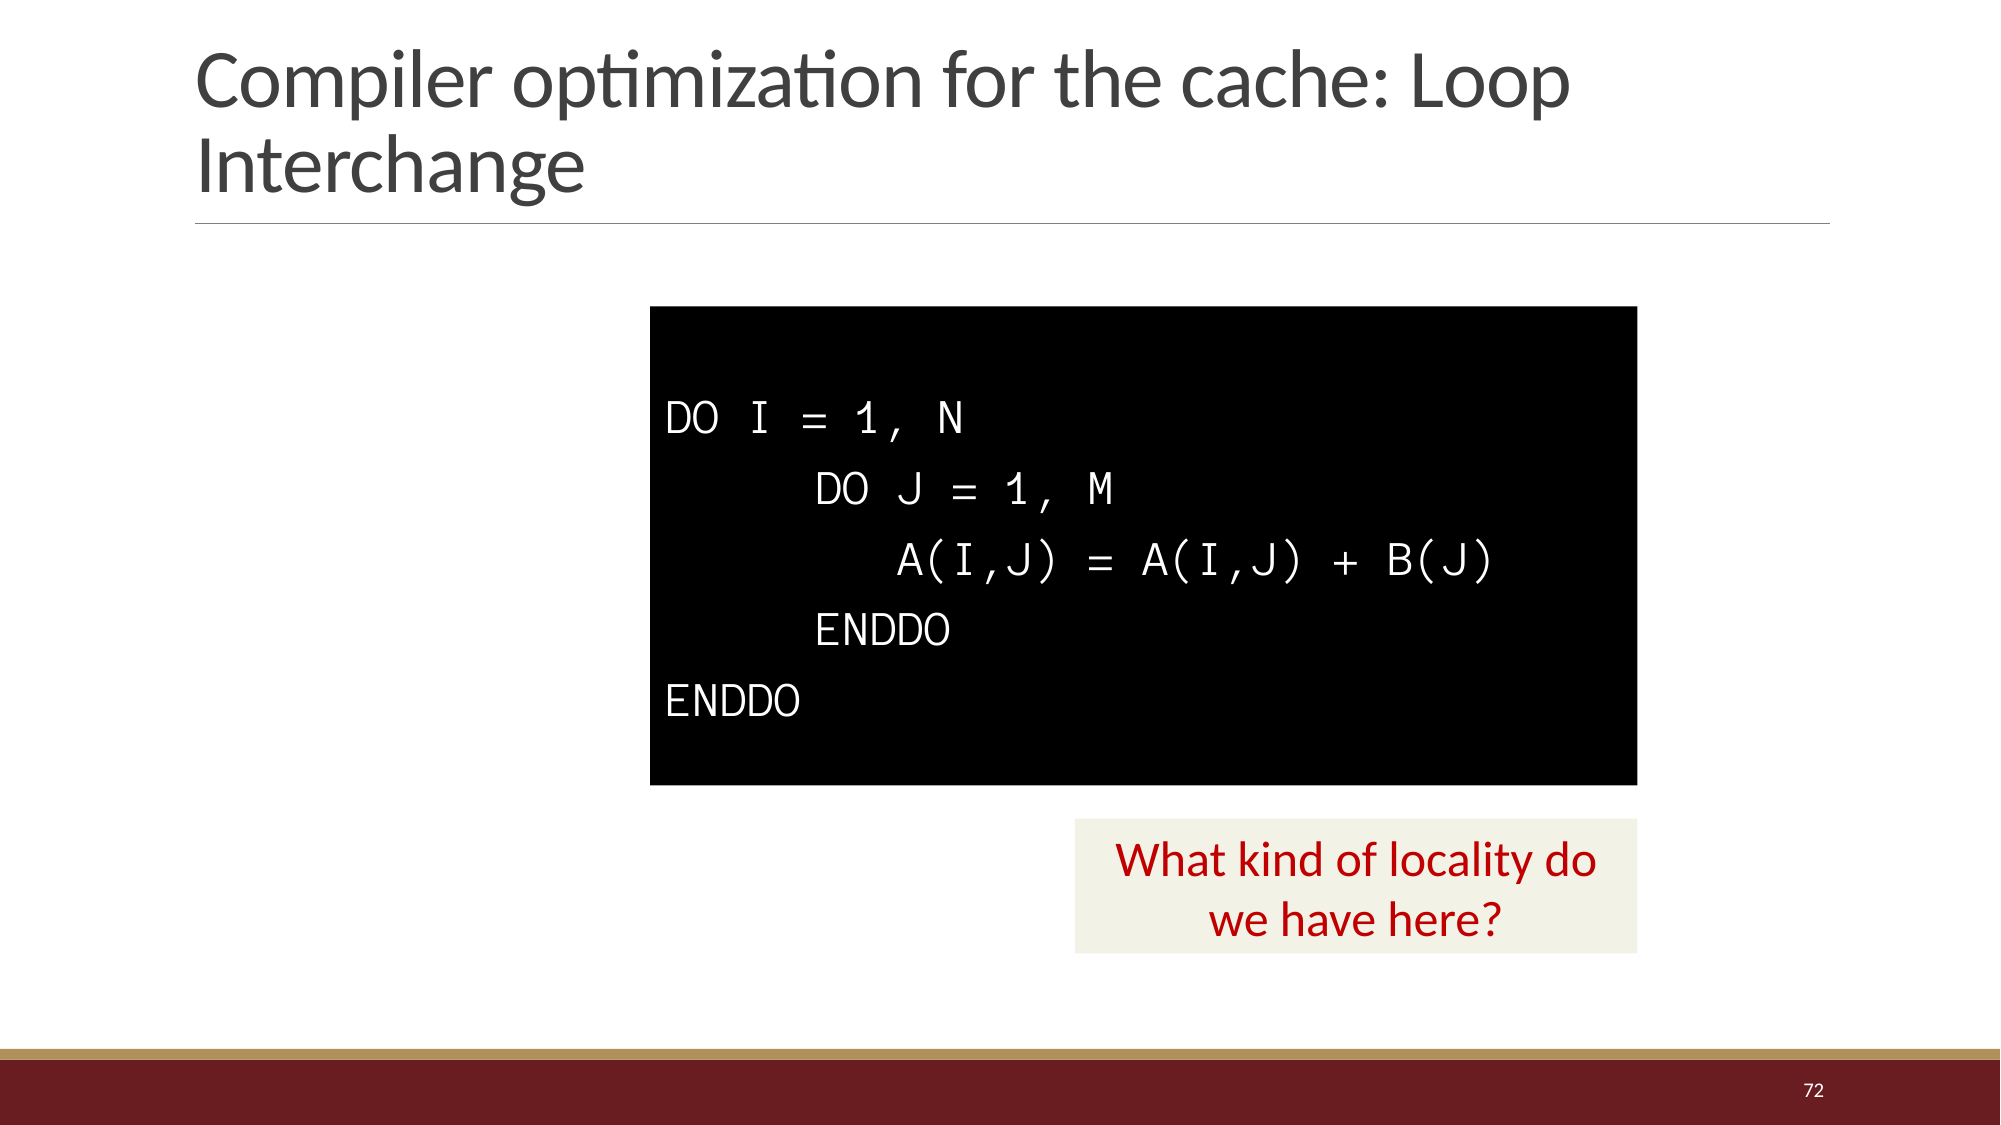

# Compiler optimization for the cache: Loop Interchange

DO I = 1, N
	DO J = 1, M
	   A(I,J) = A(I,J) + B(J)
	ENDDO
ENDDO

What kind of locality do we have here?
72